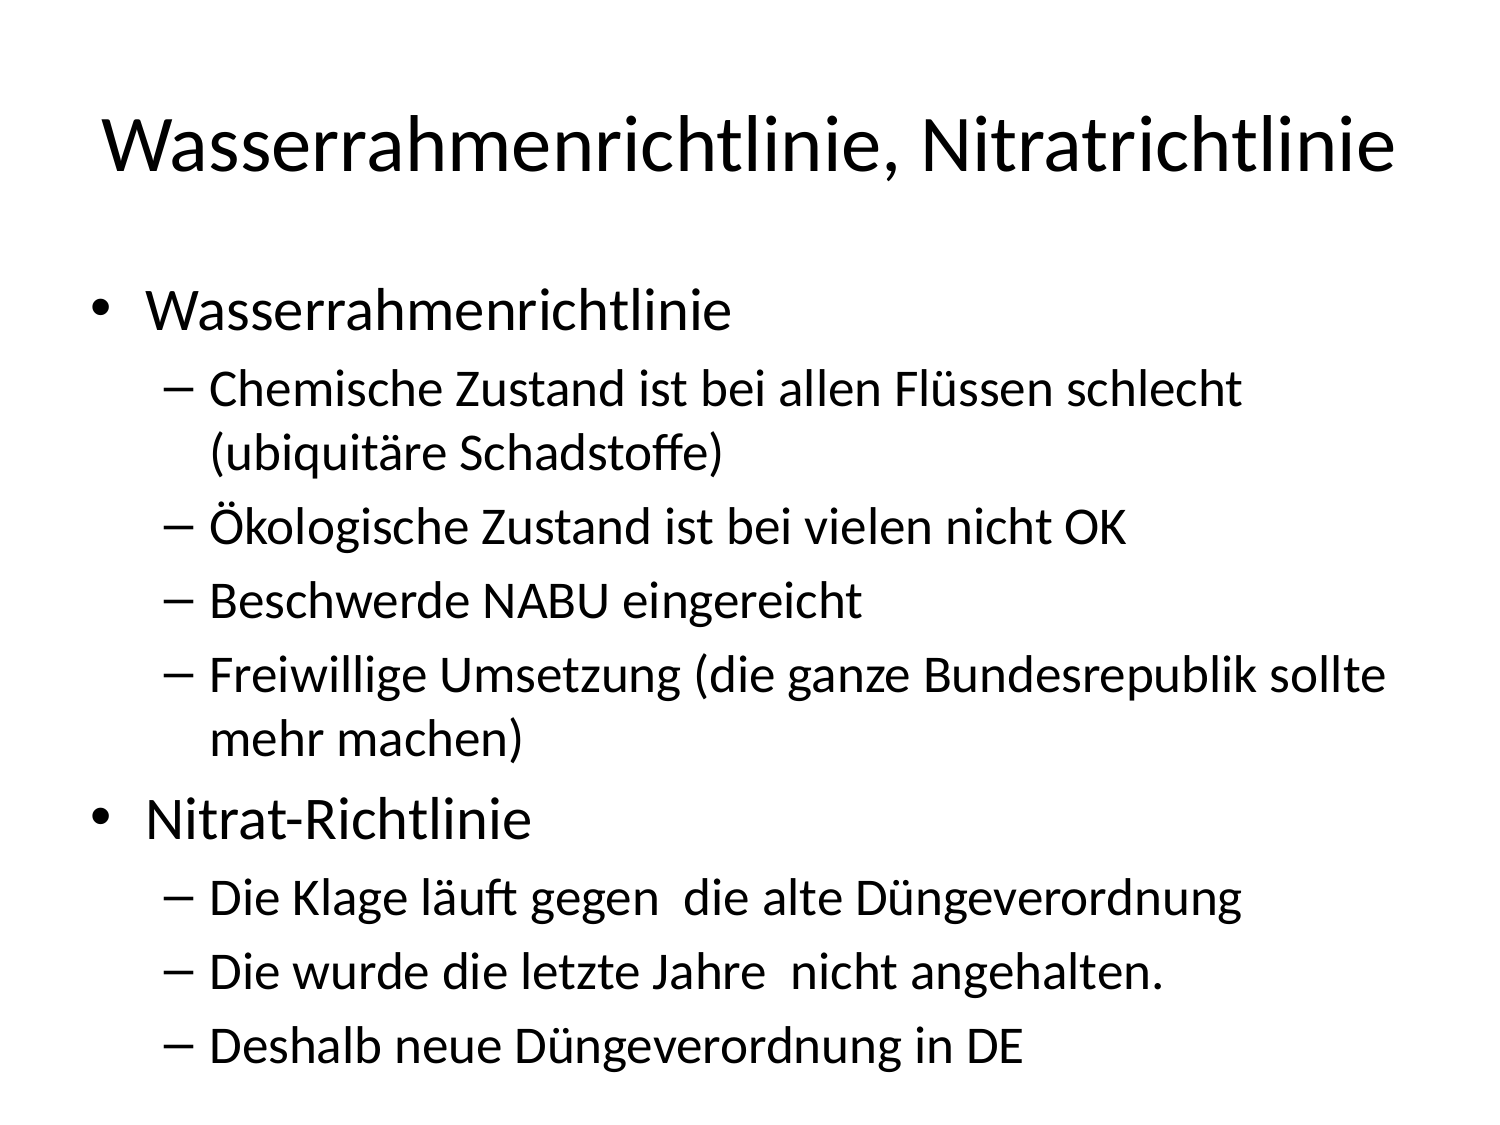

# Wasserrahmenrichtlinie, Nitratrichtlinie
Wasserrahmenrichtlinie
Chemische Zustand ist bei allen Flüssen schlecht (ubiquitäre Schadstoffe)
Ökologische Zustand ist bei vielen nicht OK
Beschwerde NABU eingereicht
Freiwillige Umsetzung (die ganze Bundesrepublik sollte mehr machen)
Nitrat-Richtlinie
Die Klage läuft gegen  die alte Düngeverordnung
Die wurde die letzte Jahre  nicht angehalten.
Deshalb neue Düngeverordnung in DE